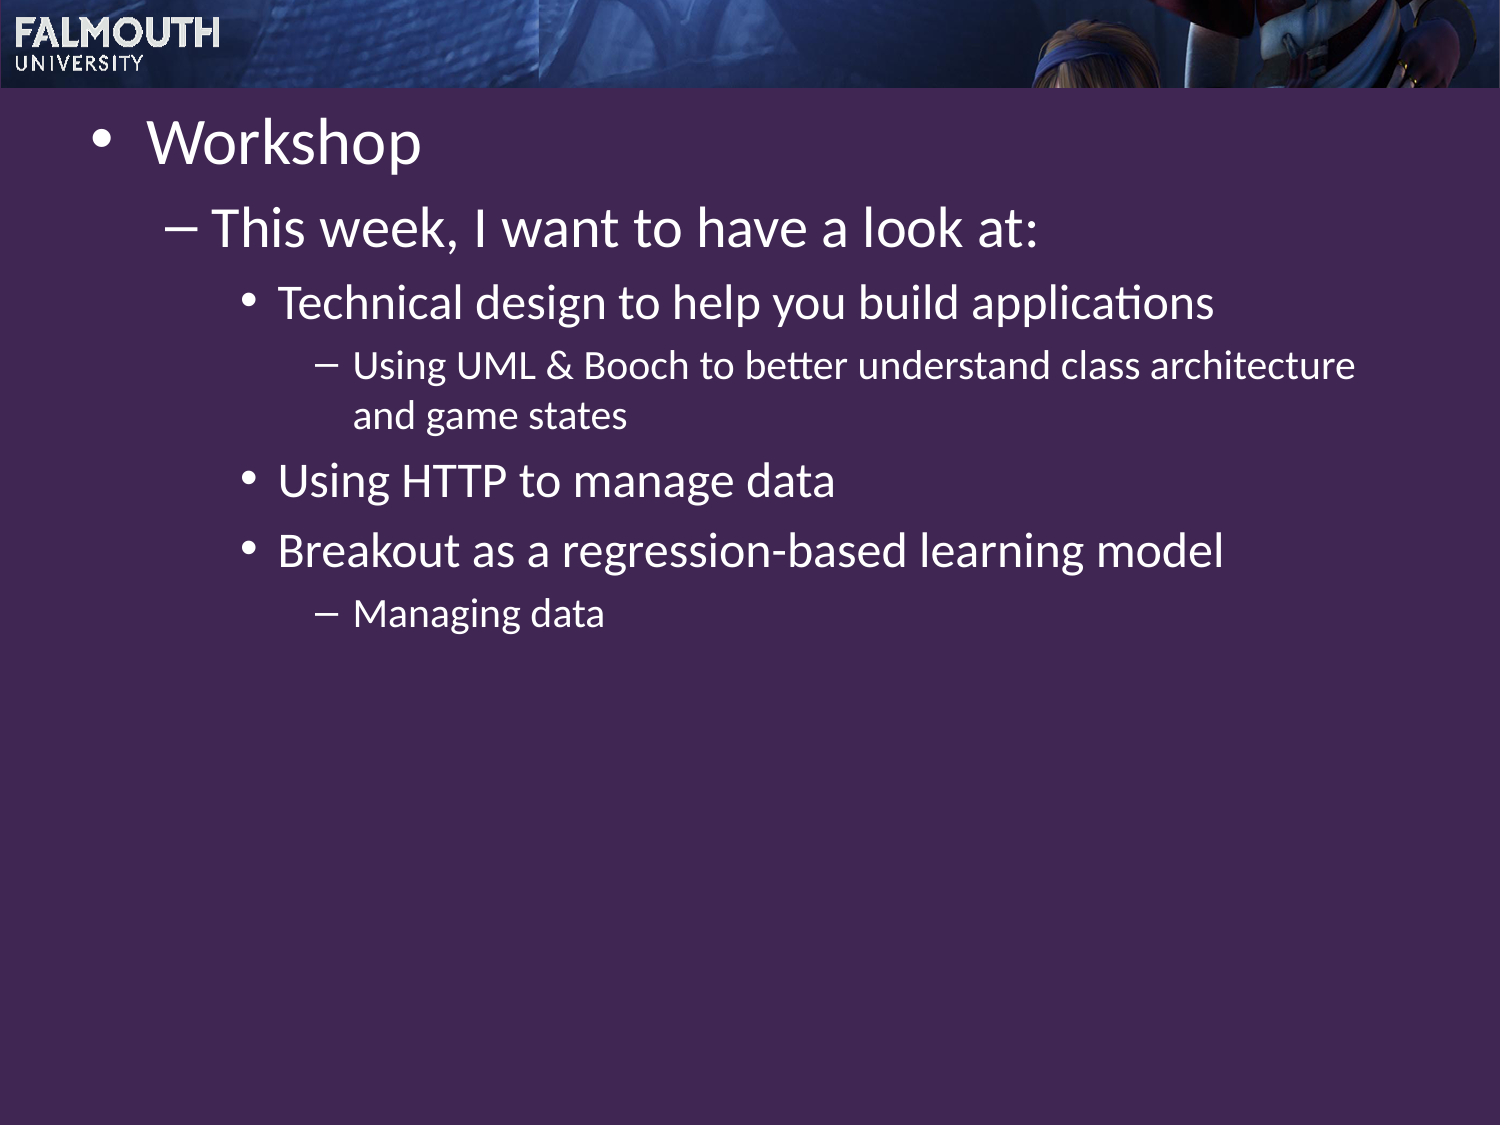

Workshop
This week, I want to have a look at:
Technical design to help you build applications
Using UML & Booch to better understand class architecture and game states
Using HTTP to manage data
Breakout as a regression-based learning model
Managing data